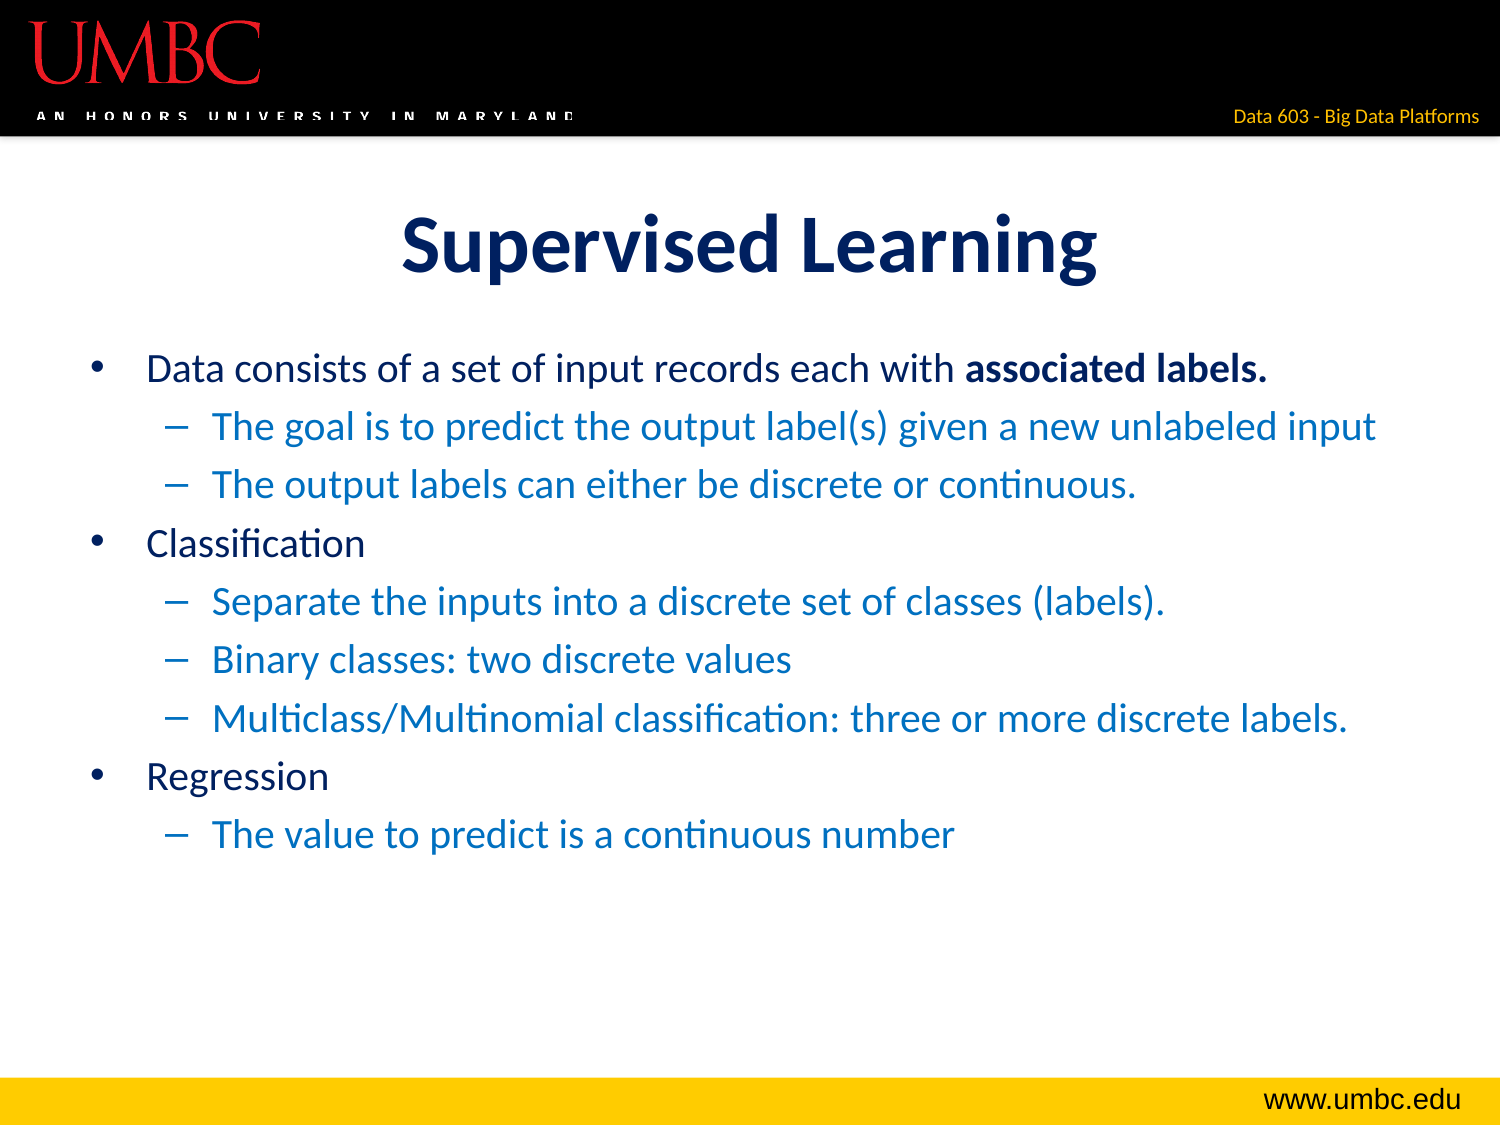

# Supervised Learning
Data consists of a set of input records each with associated labels.
The goal is to predict the output label(s) given a new unlabeled input
The output labels can either be discrete or continuous.
Classification
Separate the inputs into a discrete set of classes (labels).
Binary classes: two discrete values
Multiclass/Multinomial classification: three or more discrete labels.
Regression
The value to predict is a continuous number